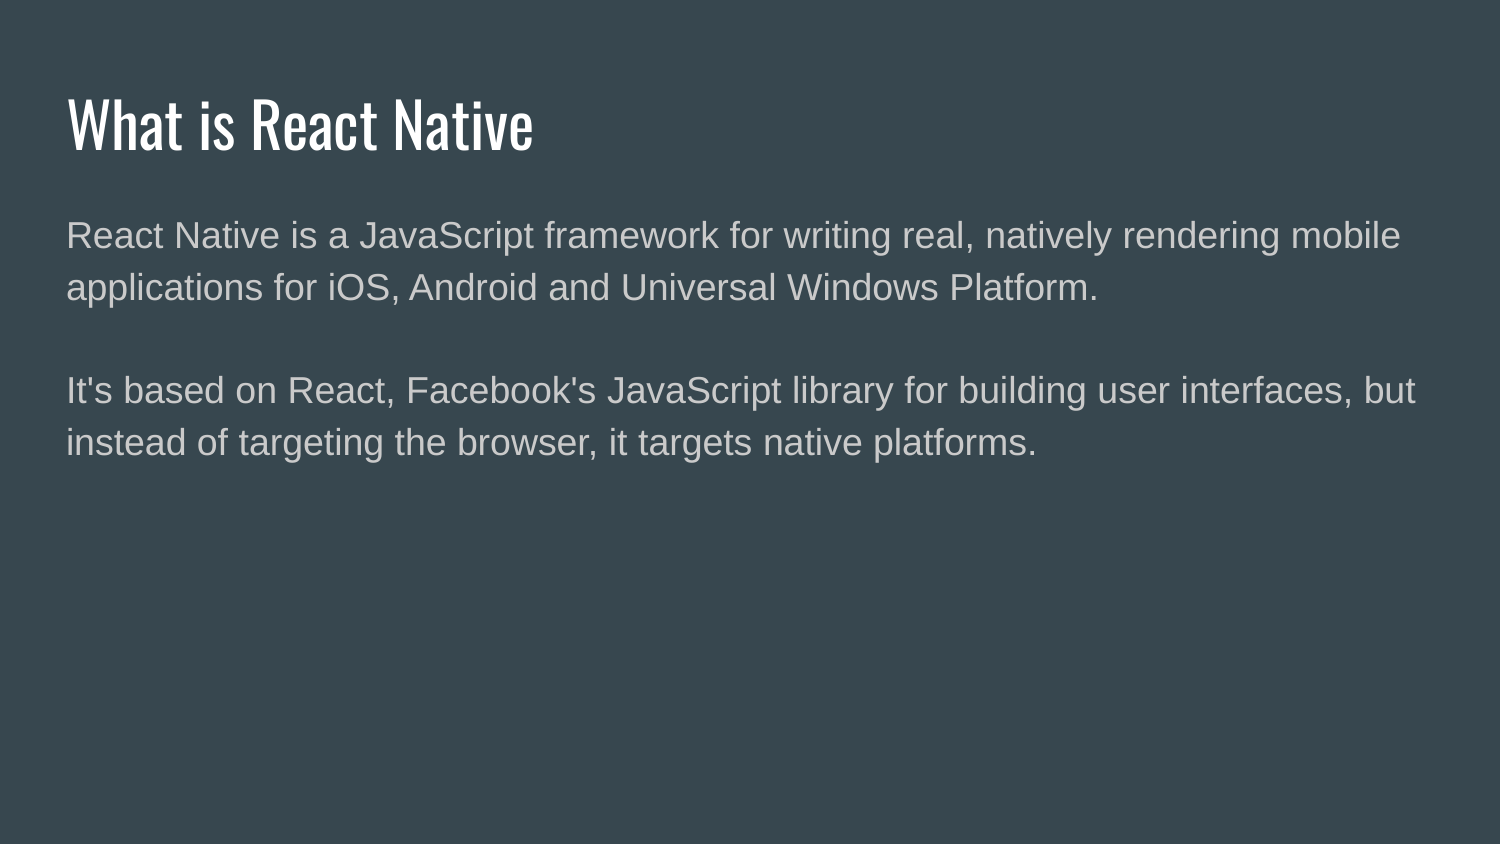

# What is React Native
React Native is a JavaScript framework for writing real, natively rendering mobile applications for iOS, Android and Universal Windows Platform.

It's based on React, Facebook's JavaScript library for building user interfaces, but instead of targeting the browser, it targets native platforms.